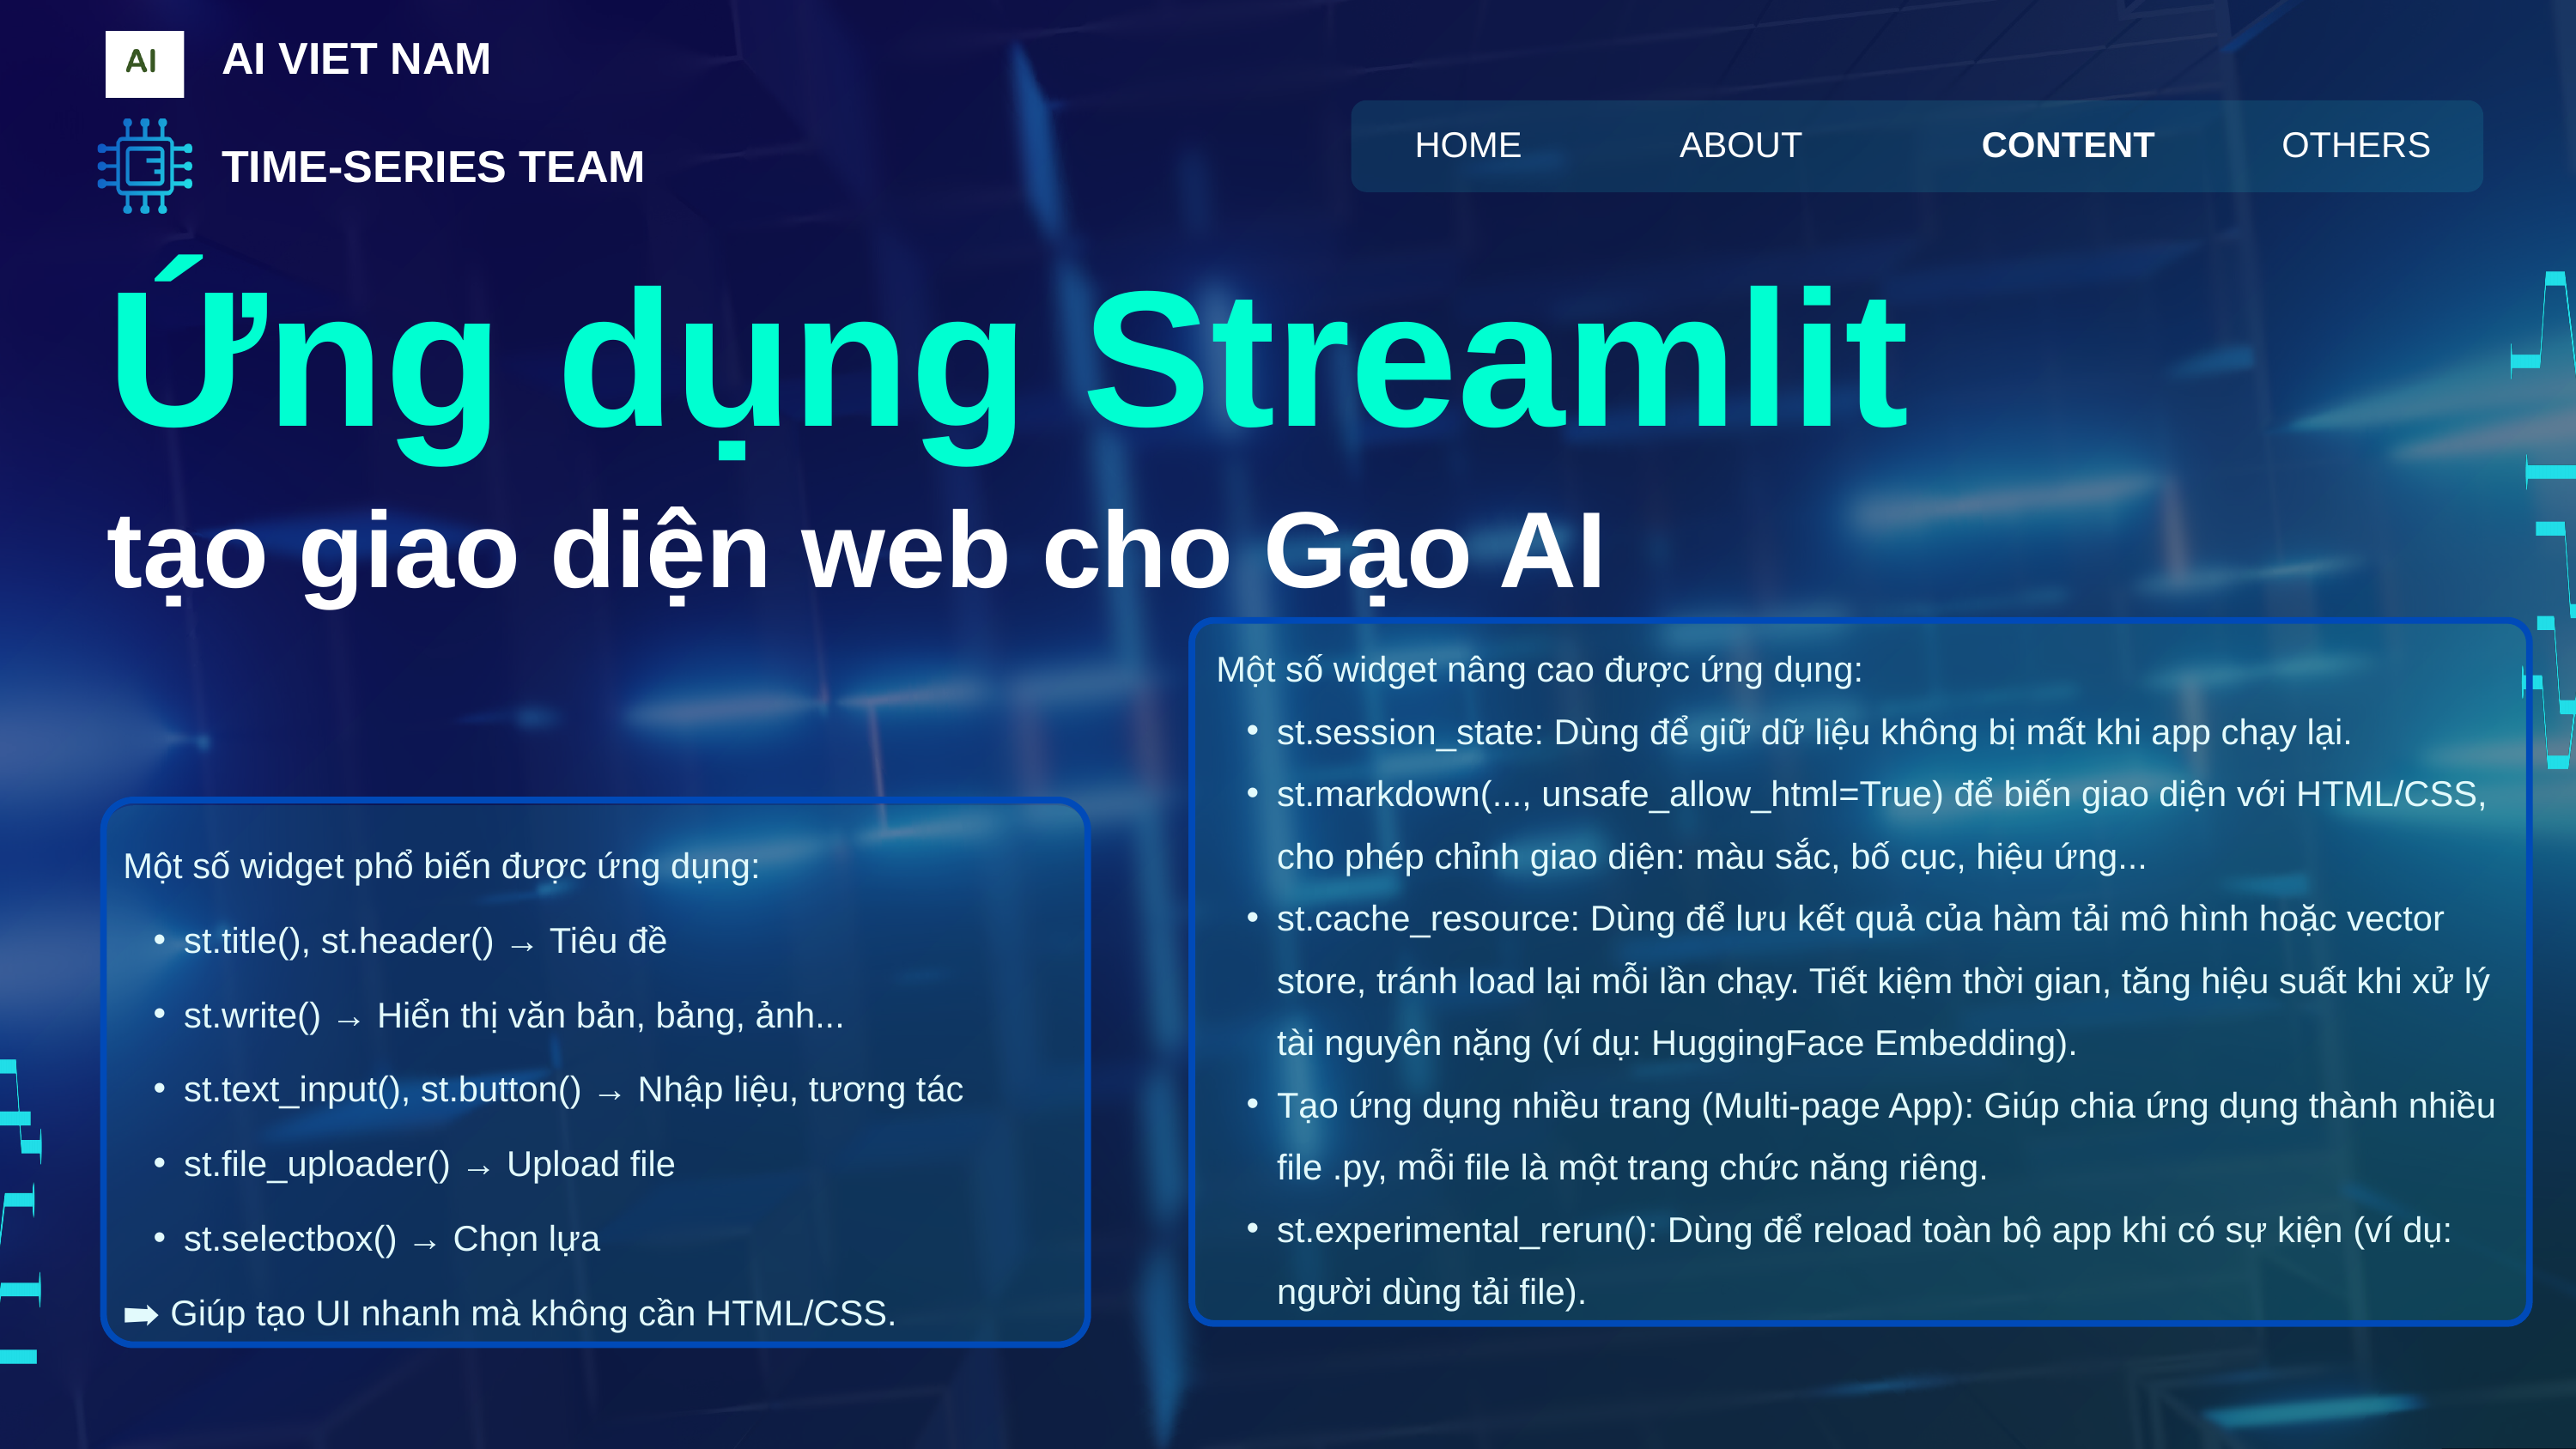

AI VIET NAM

HOME
ABOUT
CONTENT
OTHERS

TIME-SERIES TEAM
Ứng dụng Streamlit

tạo giao diện web cho Gạo AI

Một số widget nâng cao được ứng dụng:
st.session_state: Dùng để giữ dữ liệu không bị mất khi app chạy lại.
st.markdown(..., unsafe_allow_html=True) để biến giao diện với HTML/CSS, cho phép chỉnh giao diện: màu sắc, bố cục, hiệu ứng...
st.cache_resource: Dùng để lưu kết quả của hàm tải mô hình hoặc vector store, tránh load lại mỗi lần chạy. Tiết kiệm thời gian, tăng hiệu suất khi xử lý tài nguyên nặng (ví dụ: HuggingFace Embedding).
Tạo ứng dụng nhiều trang (Multi-page App): Giúp chia ứng dụng thành nhiều file .py, mỗi file là một trang chức năng riêng.
st.experimental_rerun(): Dùng để reload toàn bộ app khi có sự kiện (ví dụ: người dùng tải file).

Một số widget phổ biến được ứng dụng:
st.title(), st.header() → Tiêu đề
st.write() → Hiển thị văn bản, bảng, ảnh...
st.text_input(), st.button() → Nhập liệu, tương tác
st.file_uploader() → Upload file
st.selectbox() → Chọn lựa
➡️ Giúp tạo UI nhanh mà không cần HTML/CSS.